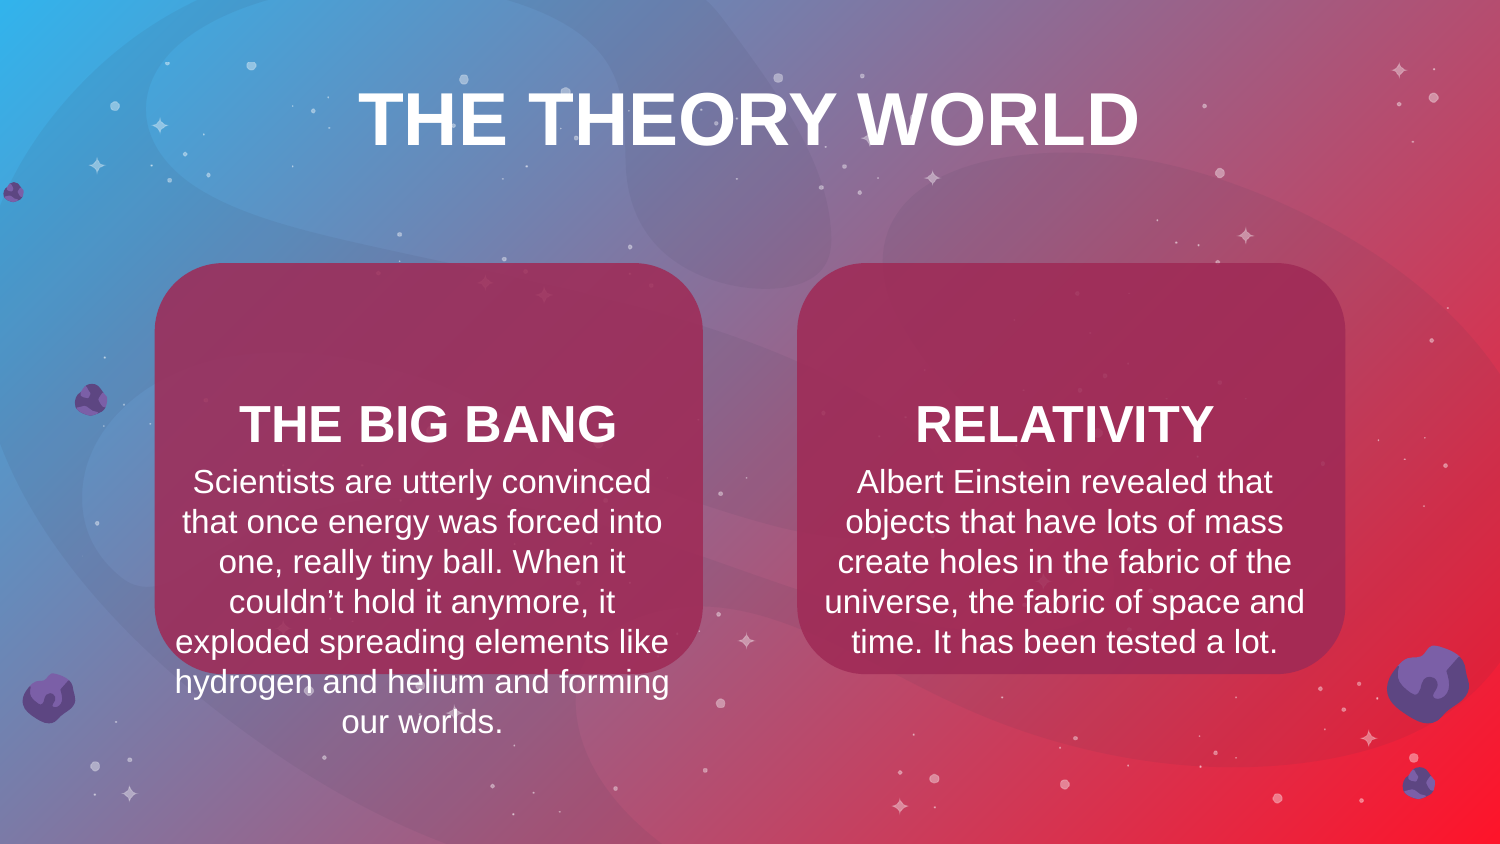

# THE THEORY WORLD
THE BIG BANG
RELATIVITY
Scientists are utterly convinced that once energy was forced into one, really tiny ball. When it couldn’t hold it anymore, it exploded spreading elements like hydrogen and helium and forming our worlds.
Albert Einstein revealed that objects that have lots of mass create holes in the fabric of the universe, the fabric of space and time. It has been tested a lot.